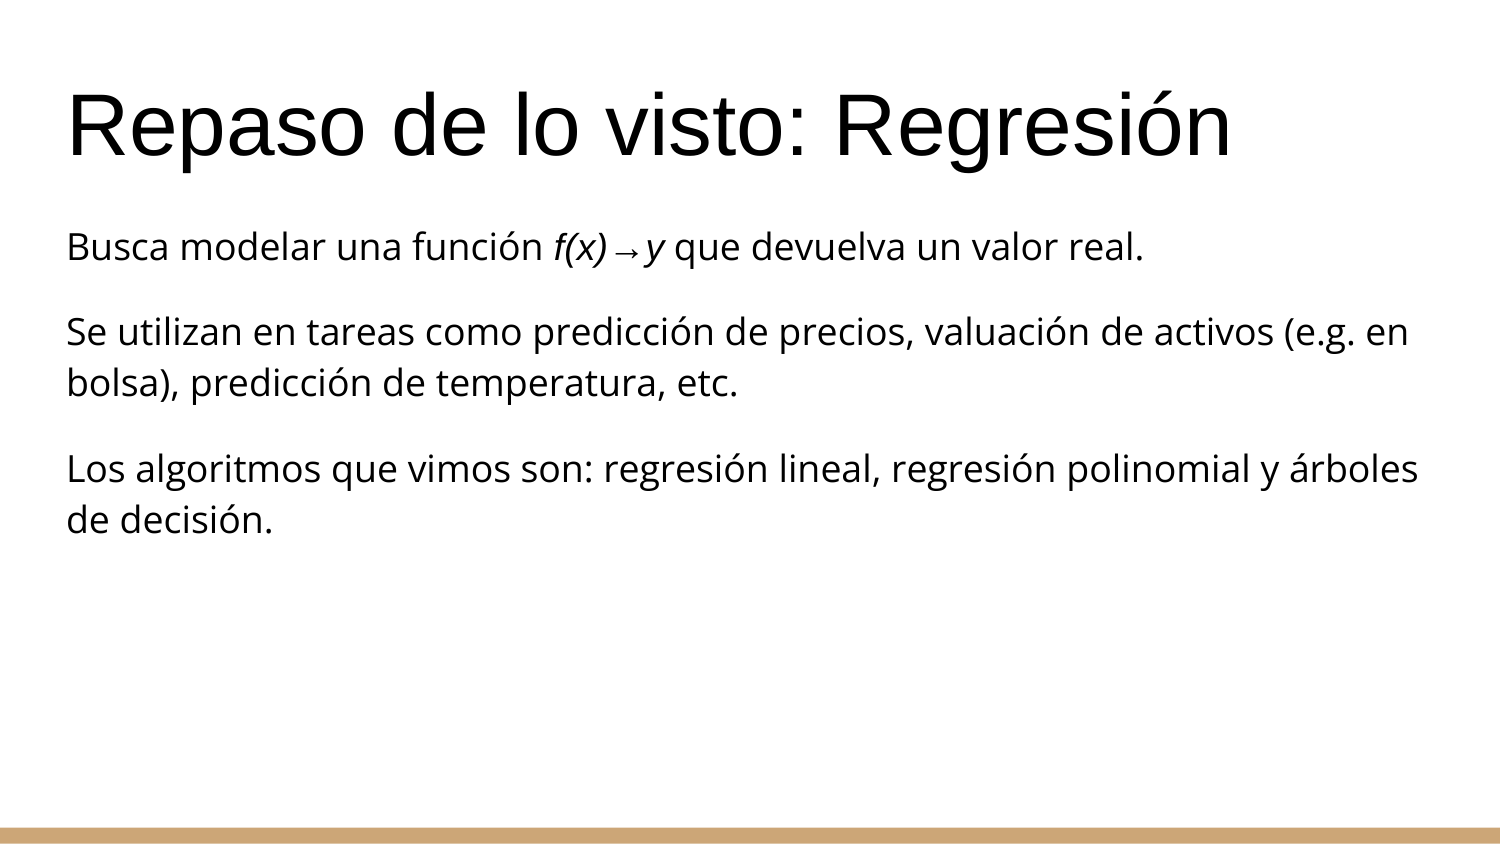

# Repaso de lo visto: Regresión
Busca modelar una función f(x)→y que devuelva un valor real.
Se utilizan en tareas como predicción de precios, valuación de activos (e.g. en bolsa), predicción de temperatura, etc.
Los algoritmos que vimos son: regresión lineal, regresión polinomial y árboles de decisión.